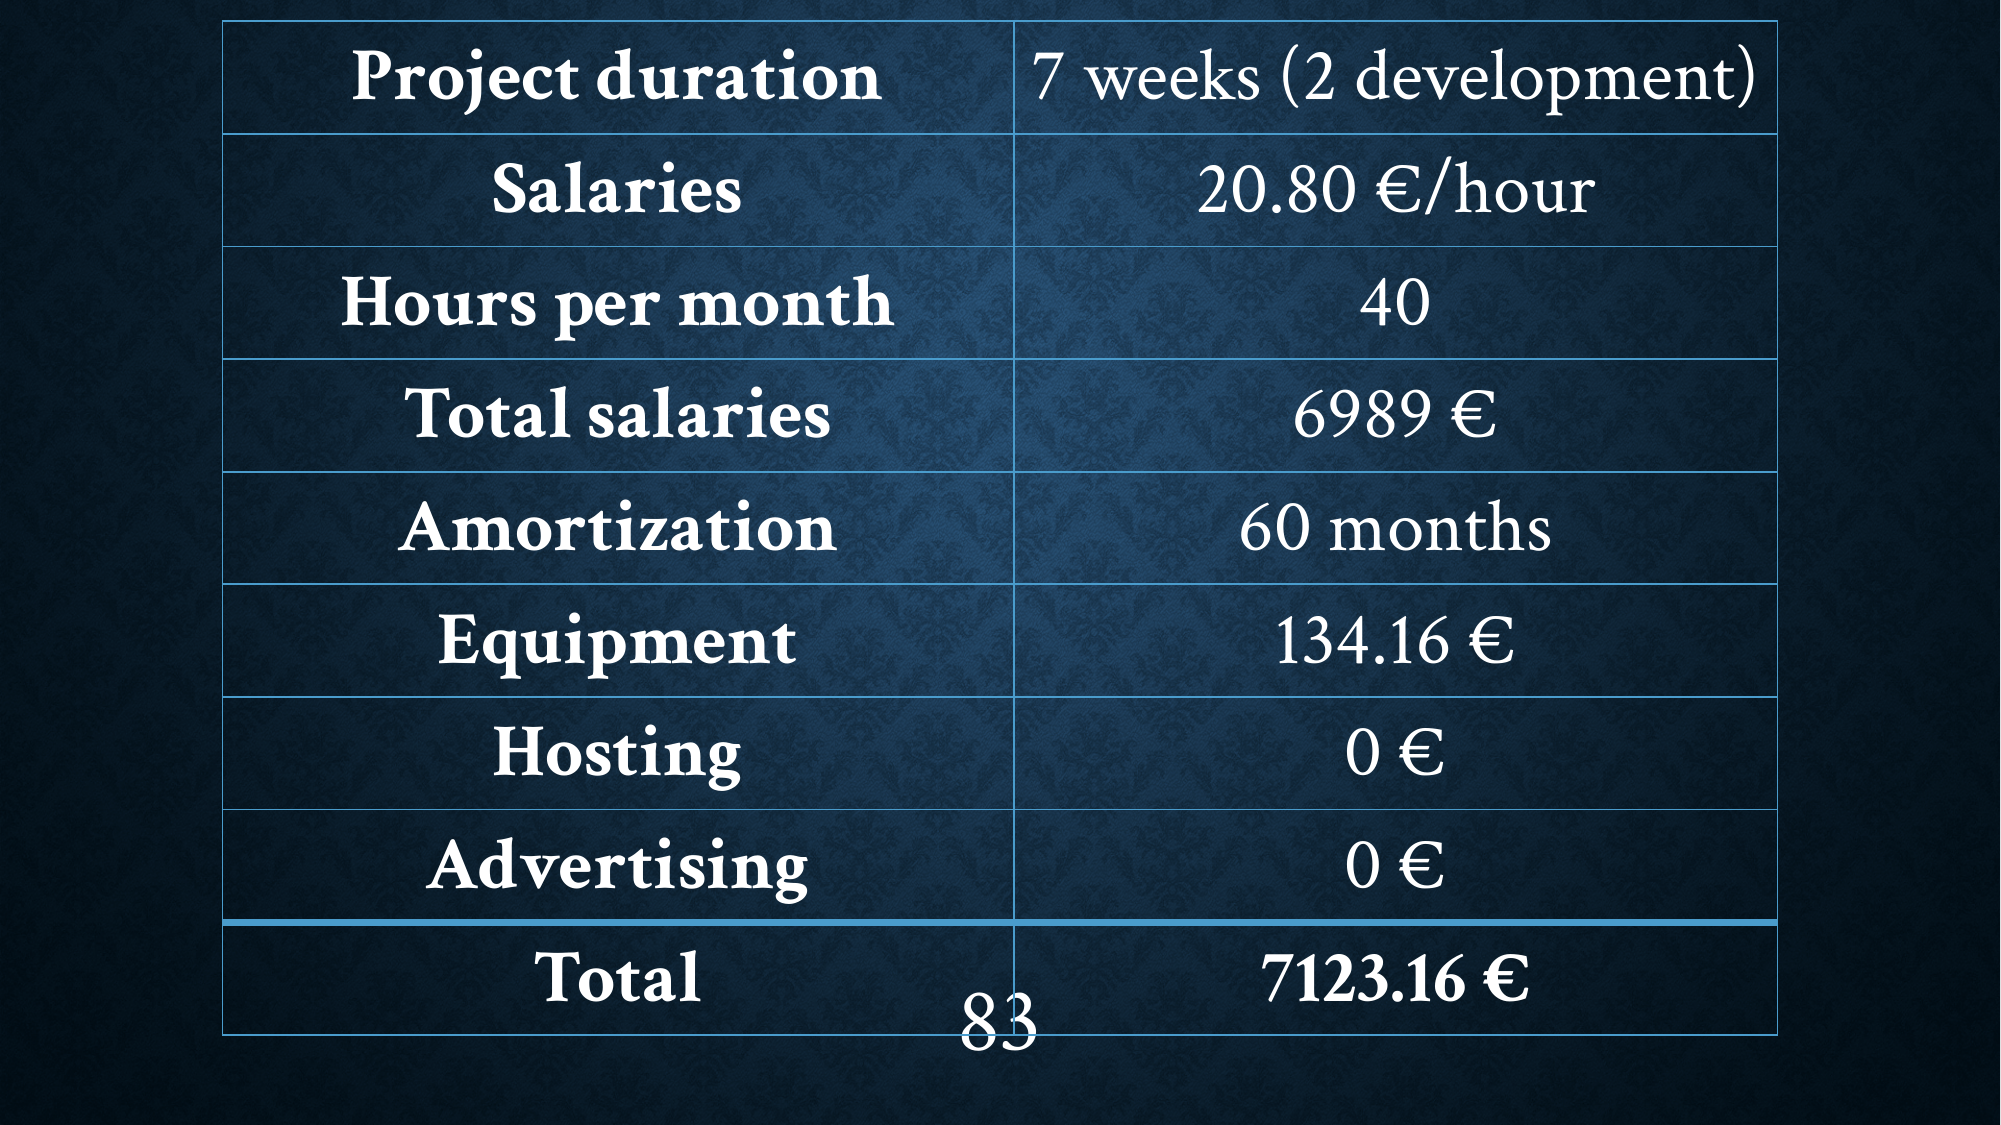

| Project duration | 7 weeks (2 development) |
| --- | --- |
| Salaries | 20.80 €/hour |
| Hours per month | 40 |
| Total salaries | 6989 € |
| Amortization | 60 months |
| Equipment | 134.16 € |
| Hosting | 0 € |
| Advertising | 0 € |
| Total | 7123.16 € |
83